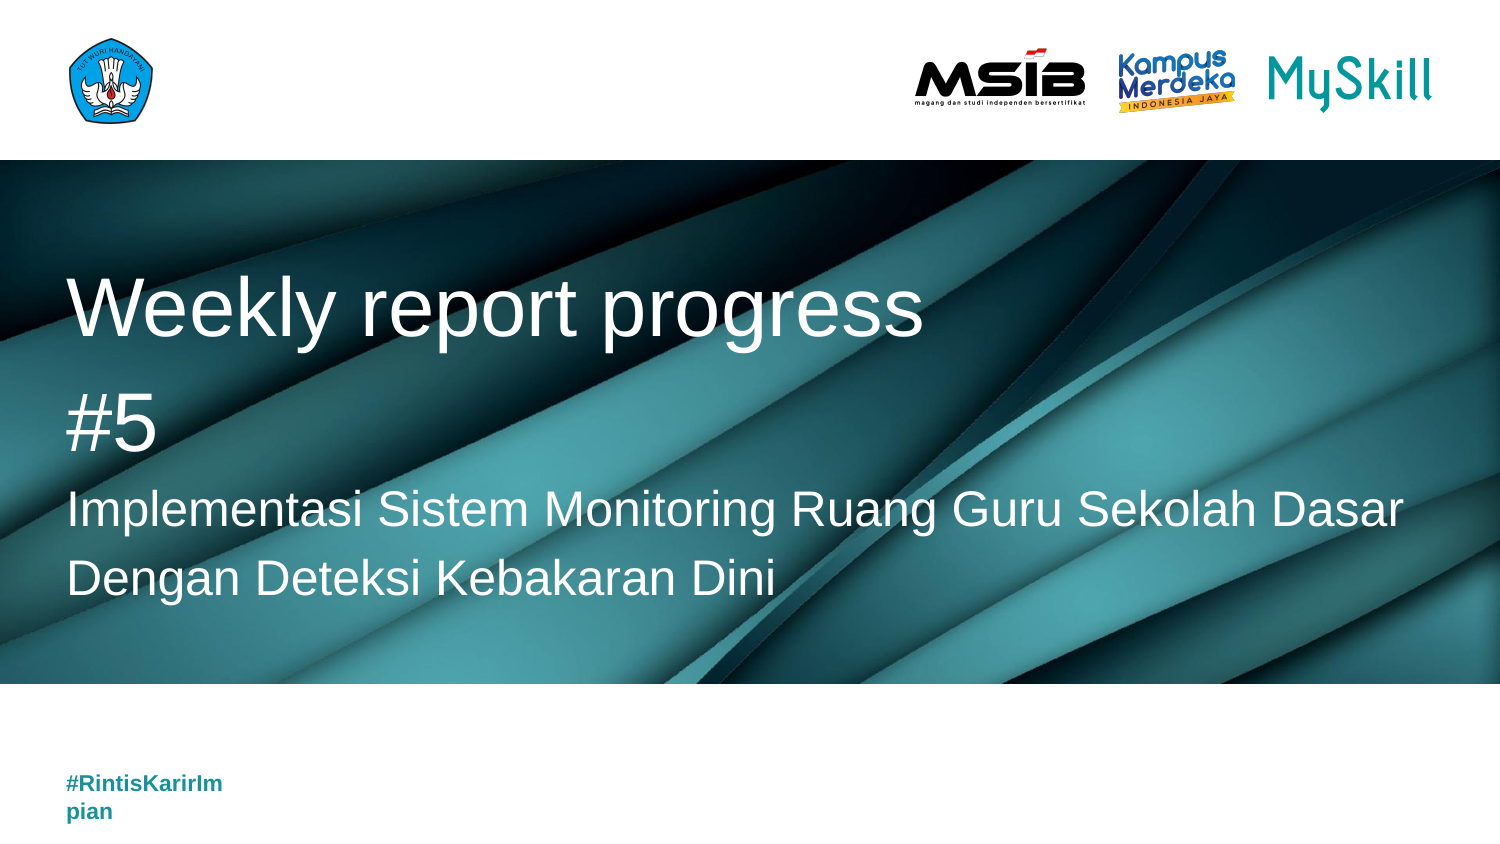

# Weekly report progress #5
Implementasi Sistem Monitoring Ruang Guru Sekolah Dasar Dengan Deteksi Kebakaran Dini